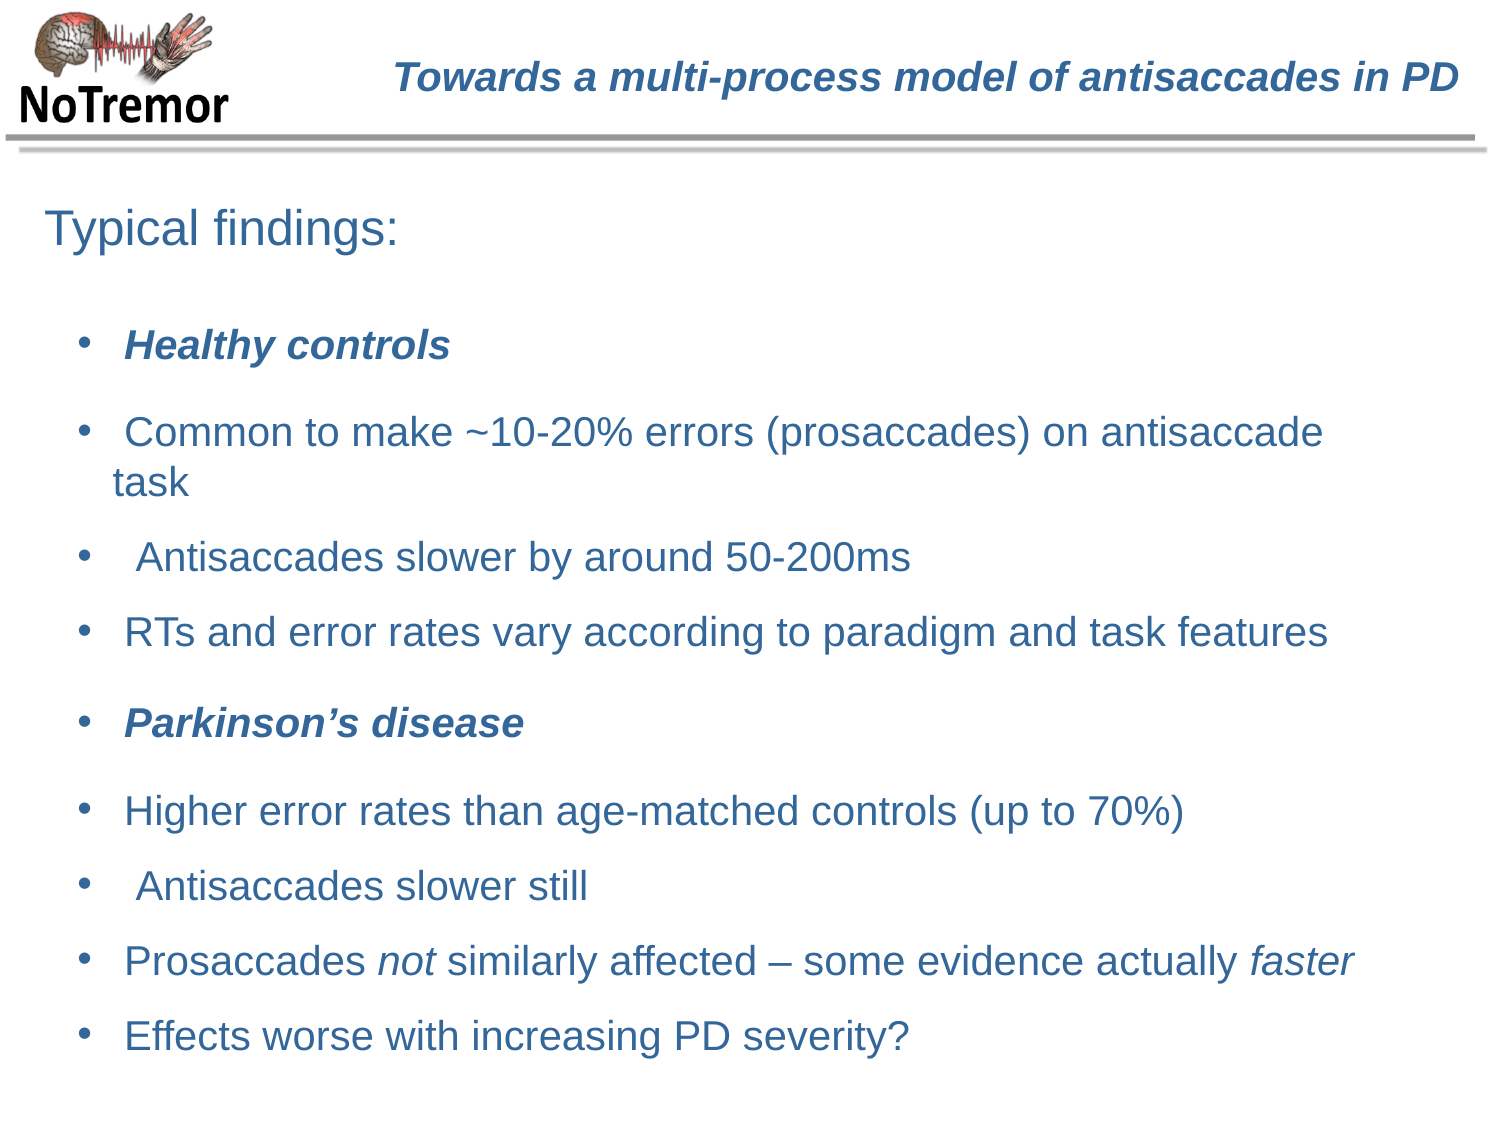

# Towards a multi-process model of antisaccades in PD
Typical findings:
 Healthy controls

 Common to make ~10-20% errors (prosaccades) on antisaccade task

  Antisaccades slower by around 50-200ms

 RTs and error rates vary according to paradigm and task features

 Parkinson’s disease

 Higher error rates than age-matched controls (up to 70%)

  Antisaccades slower still

 Prosaccades not similarly affected – some evidence actually faster

 Effects worse with increasing PD severity?